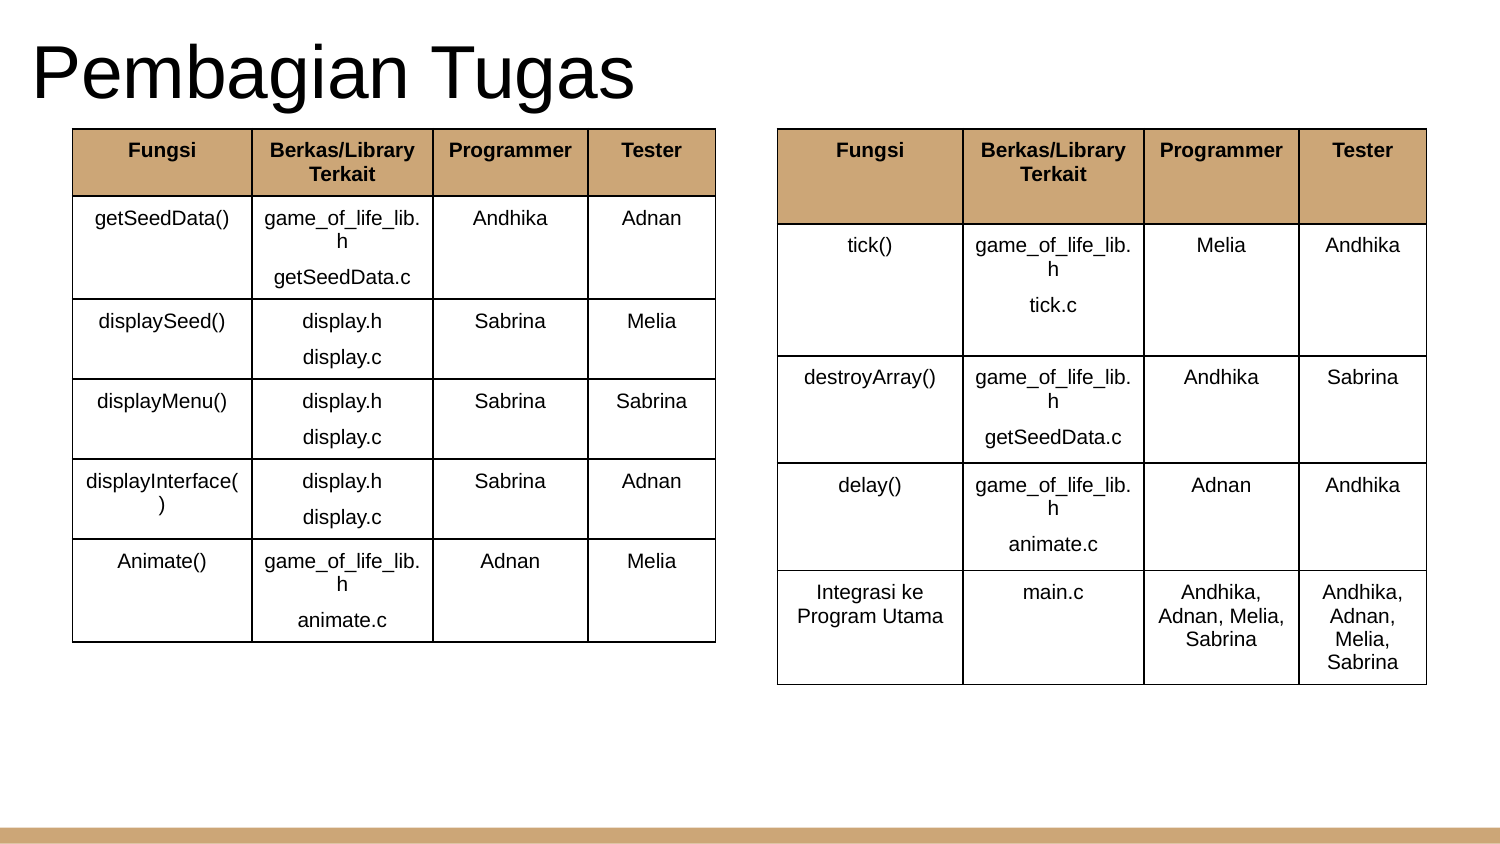

# Pembagian Tugas
| Fungsi | Berkas/Library Terkait | Programmer | Tester |
| --- | --- | --- | --- |
| getSeedData() | game\_of\_life\_lib.h getSeedData.c | Andhika | Adnan |
| displaySeed() | display.h display.c | Sabrina | Melia |
| displayMenu() | display.h display.c | Sabrina | Sabrina |
| displayInterface() | display.h display.c | Sabrina | Adnan |
| Animate() | game\_of\_life\_lib.h animate.c | Adnan | Melia |
| Fungsi | Berkas/Library Terkait | Programmer | Tester |
| --- | --- | --- | --- |
| tick() | game\_of\_life\_lib.h tick.c | Melia | Andhika |
| destroyArray() | game\_of\_life\_lib.h getSeedData.c | Andhika | Sabrina |
| delay() | game\_of\_life\_lib.h animate.c | Adnan | Andhika |
| Integrasi ke Program Utama | main.c | Andhika, Adnan, Melia, Sabrina | Andhika, Adnan, Melia, Sabrina |